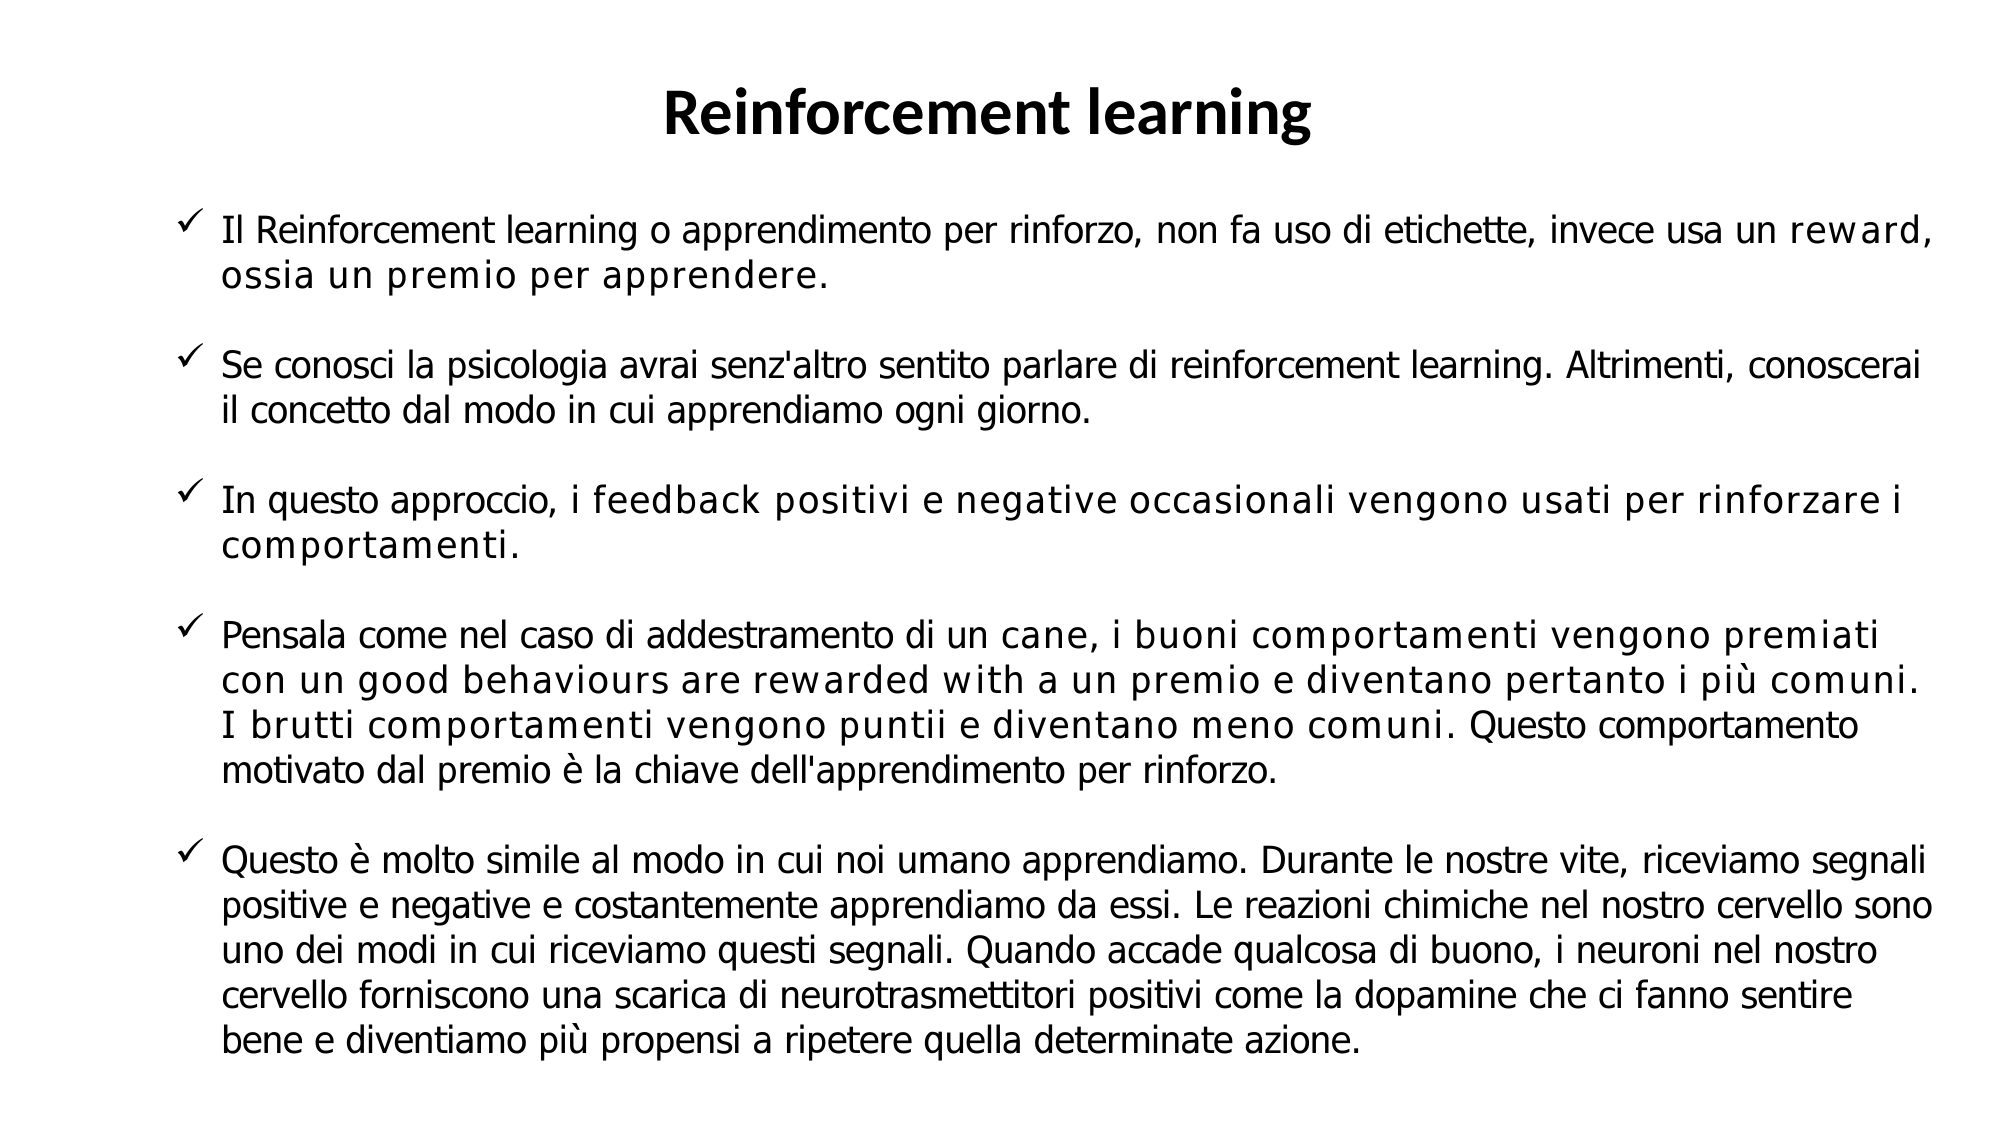

Reinforcement learning
Il Reinforcement learning o apprendimento per rinforzo, non fa uso di etichette, invece usa un reward, ossia un premio per apprendere.

Se conosci la psicologia avrai senz'altro sentito parlare di reinforcement learning. Altrimenti, conoscerai il concetto dal modo in cui apprendiamo ogni giorno.

In questo approccio, i feedback positivi e negative occasionali vengono usati per rinforzare i comportamenti.

Pensala come nel caso di addestramento di un cane, i buoni comportamenti vengono premiati con un good behaviours are rewarded with a un premio e diventano pertanto i più comuni. I brutti comportamenti vengono puntii e diventano meno comuni. Questo comportamento motivato dal premio è la chiave dell'apprendimento per rinforzo.

Questo è molto simile al modo in cui noi umano apprendiamo. Durante le nostre vite, riceviamo segnali positive e negative e costantemente apprendiamo da essi. Le reazioni chimiche nel nostro cervello sono uno dei modi in cui riceviamo questi segnali. Quando accade qualcosa di buono, i neuroni nel nostro cervello forniscono una scarica di neurotrasmettitori positivi come la dopamine che ci fanno sentire bene e diventiamo più propensi a ripetere quella determinate azione.